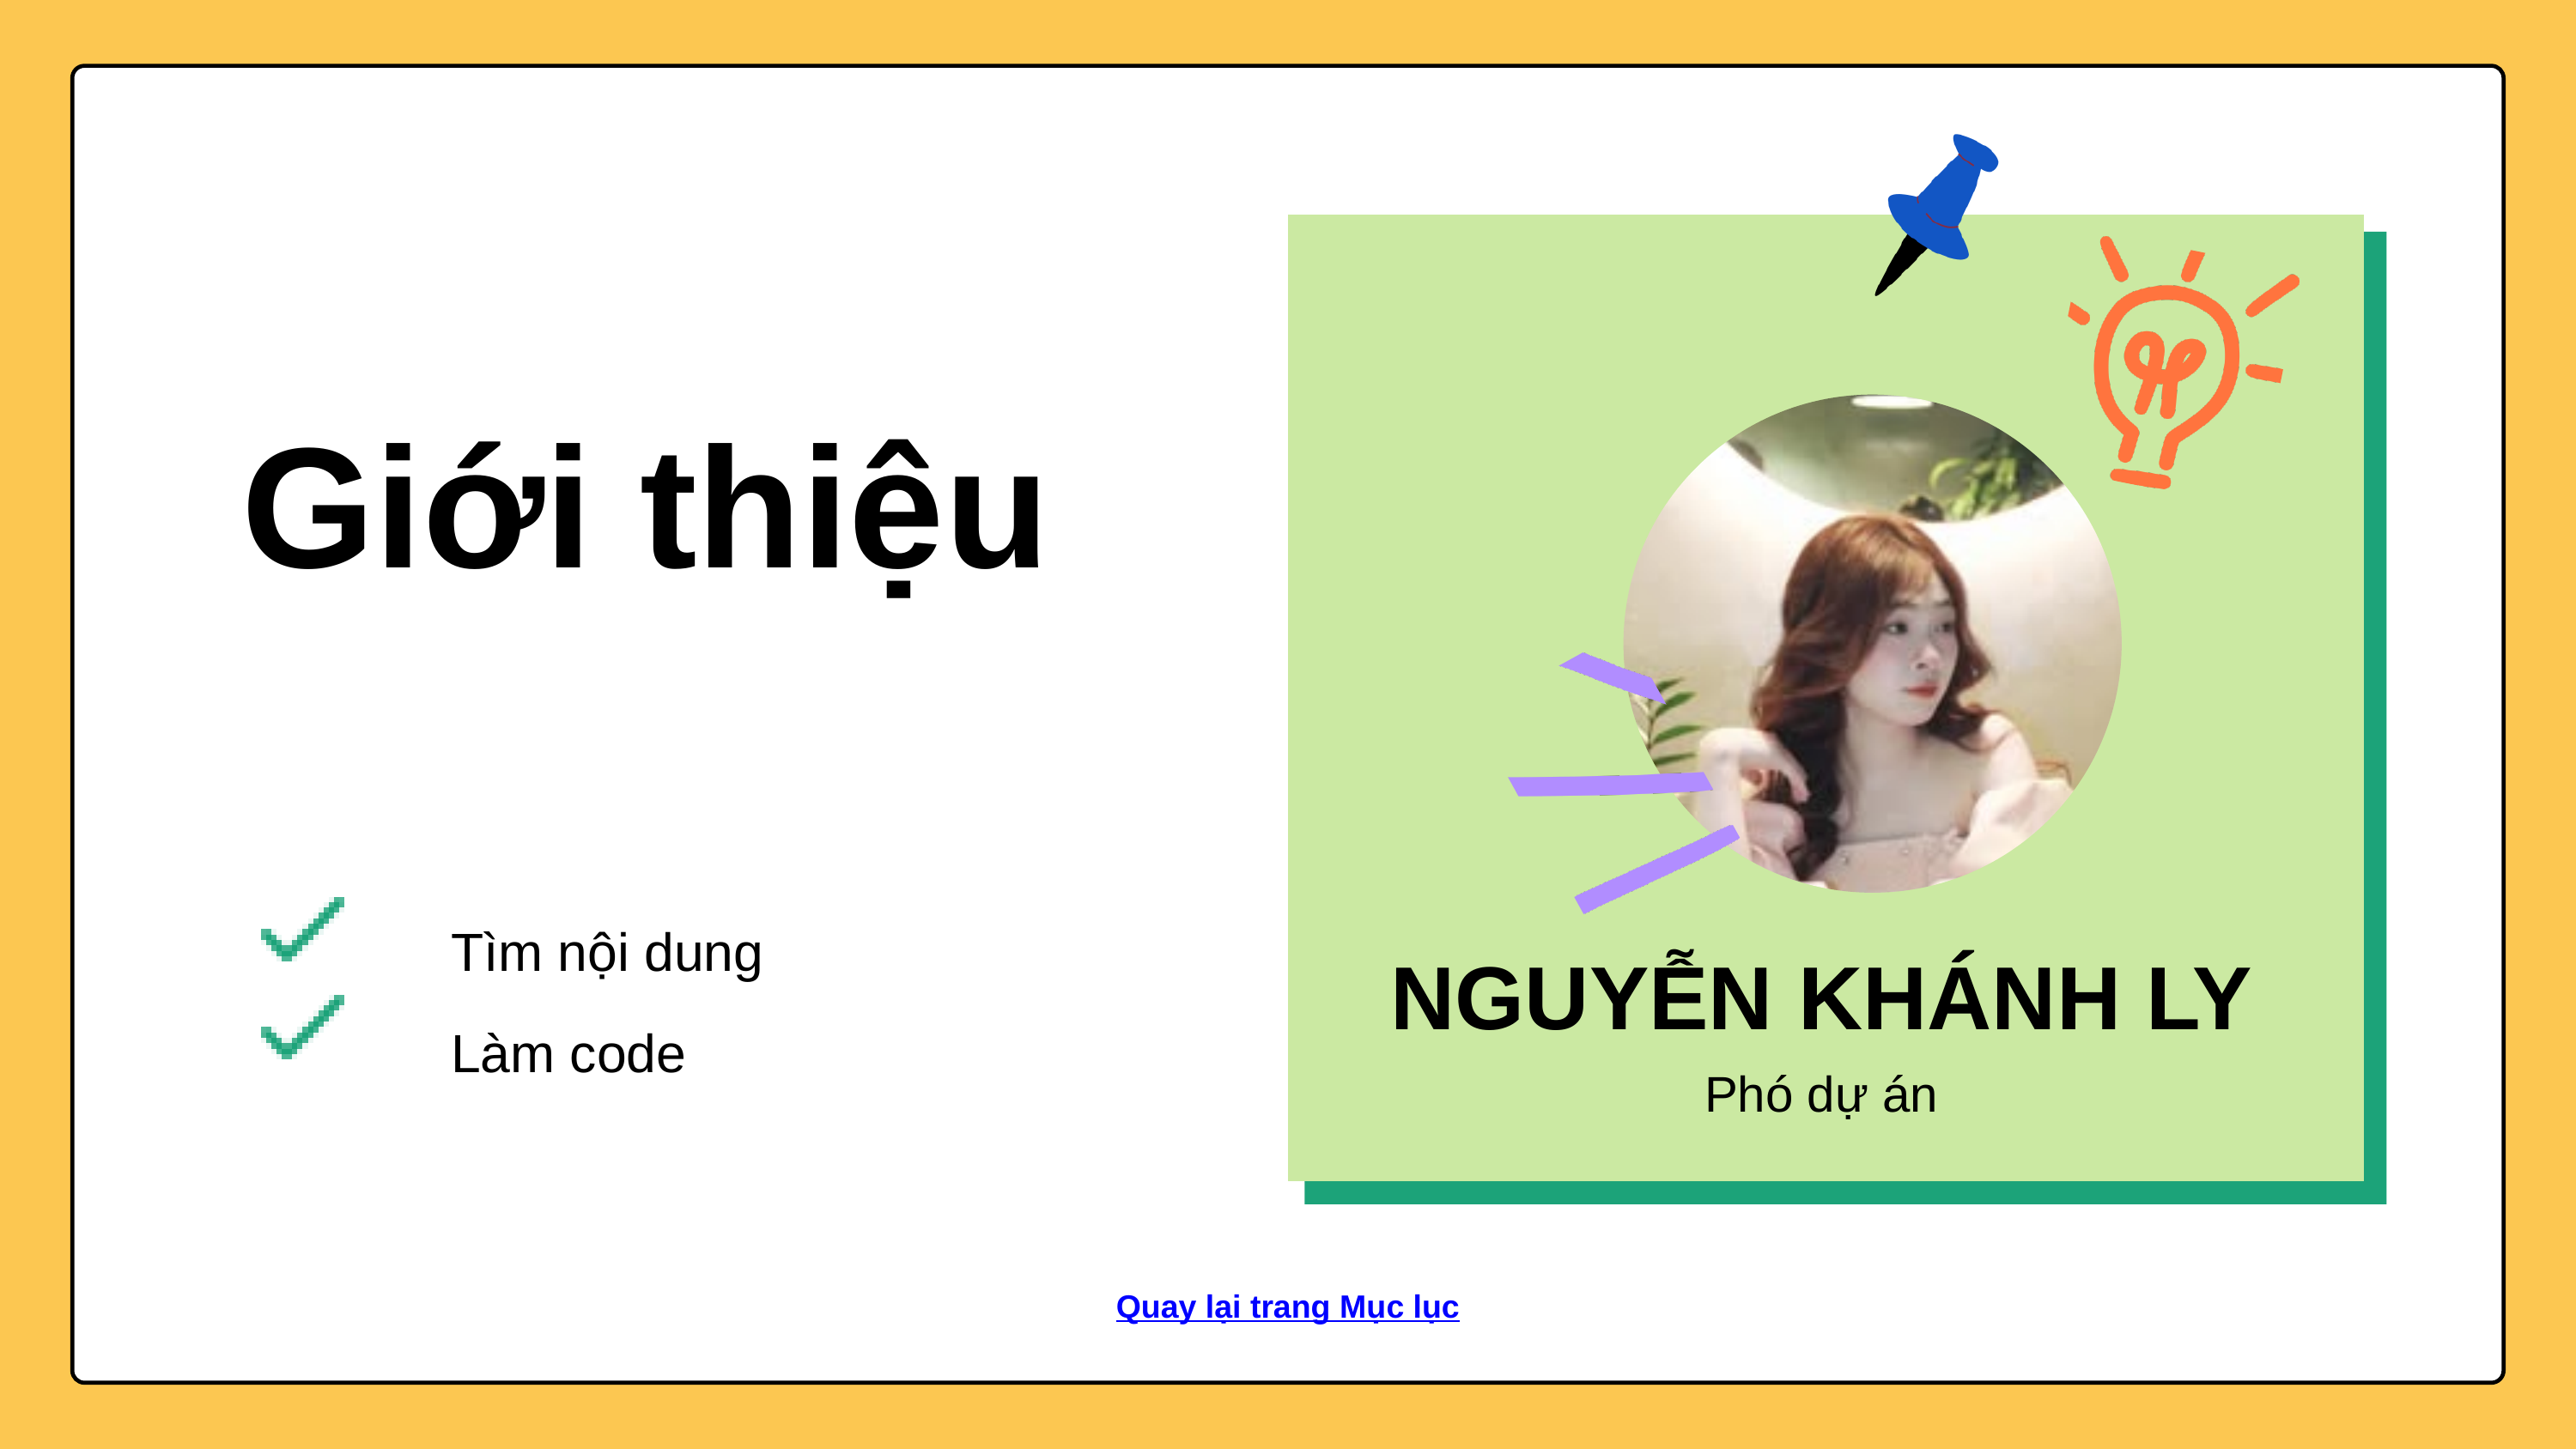

Giới thiệu

Tìm nội dung
Làm code

NGUYỄN KHÁNH LY
Phó dự án

Quay lại trang Mục lục